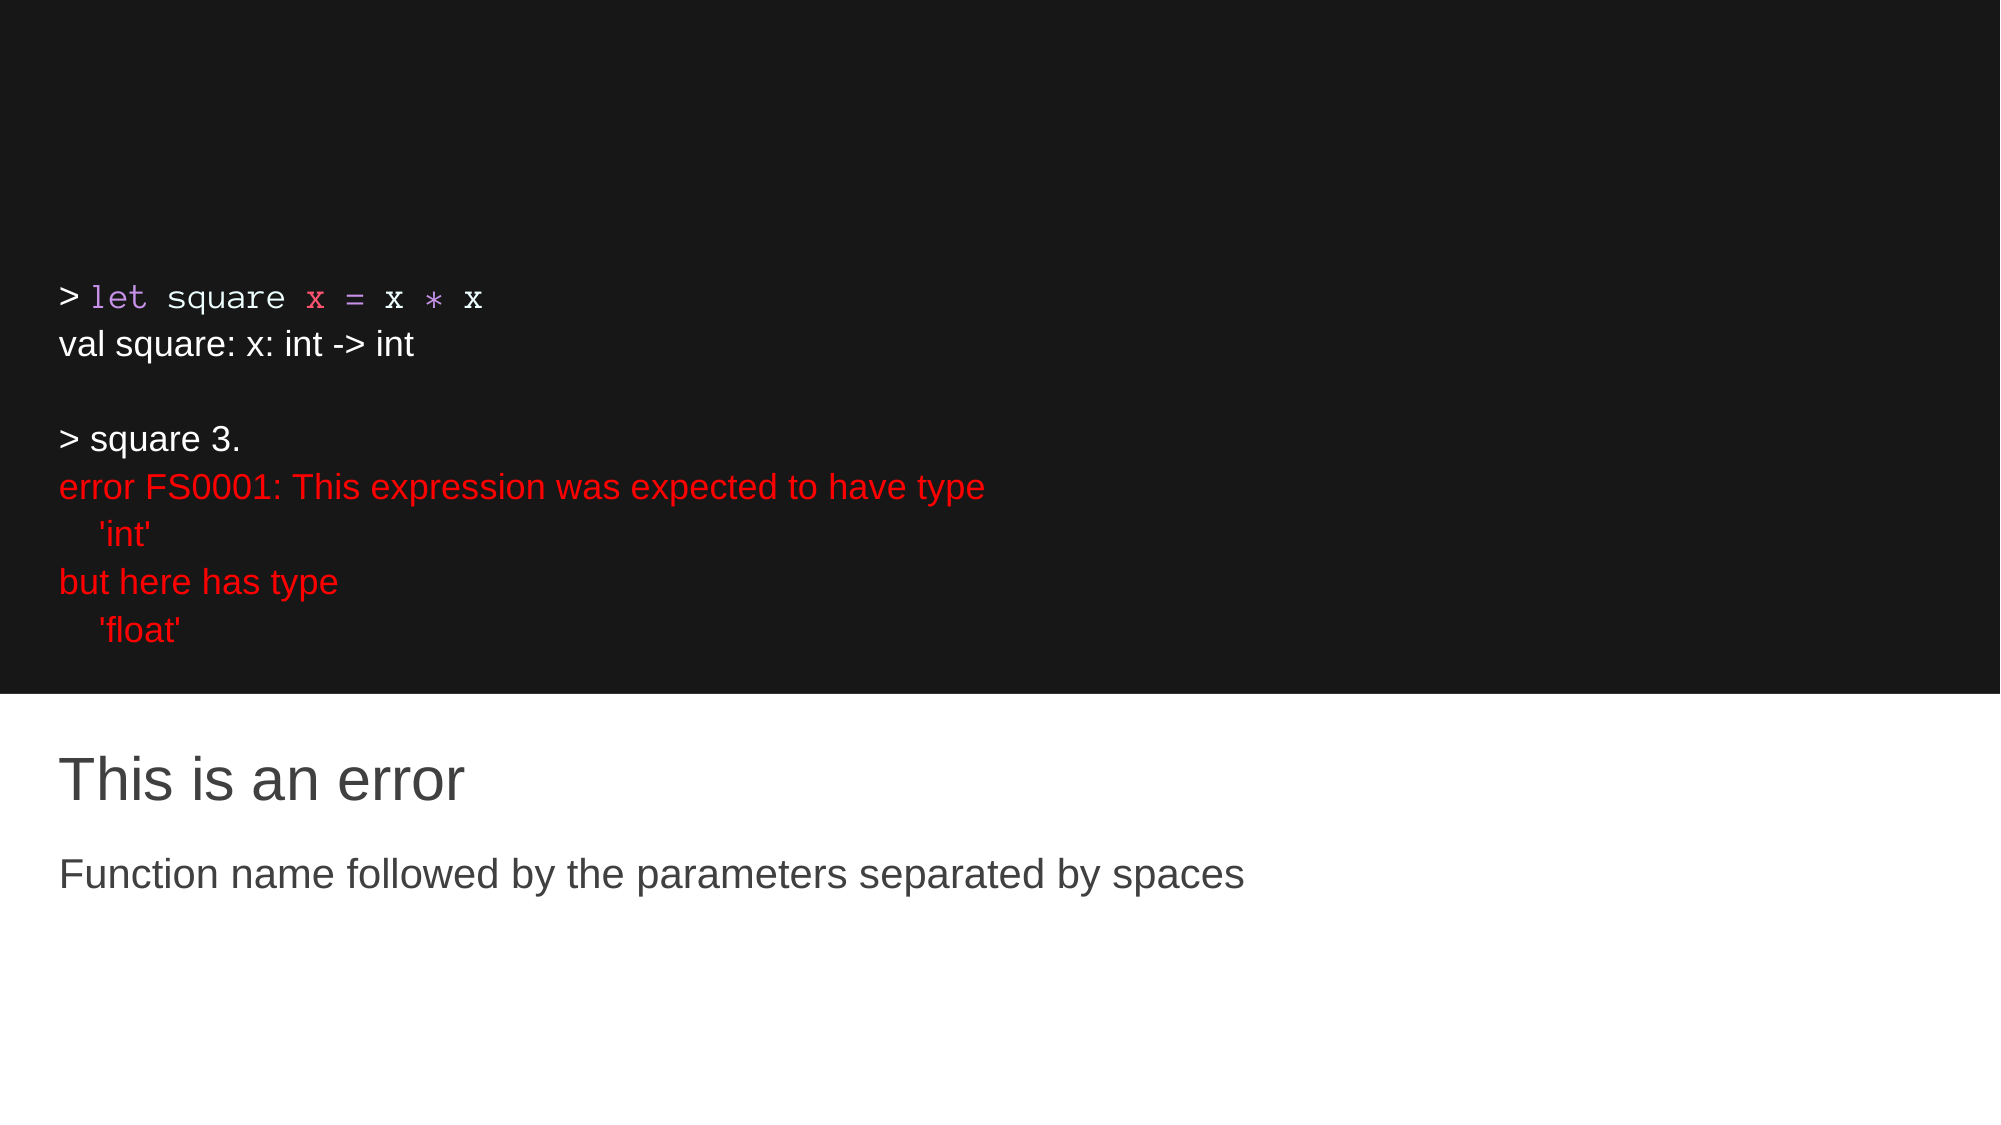

> let square x = x * x
val square: x: int -> int

> square 3.
error FS0001: This expression was expected to have type
    'int'
but here has type
    'float'
# This is an error
Function name followed by the parameters separated by spaces